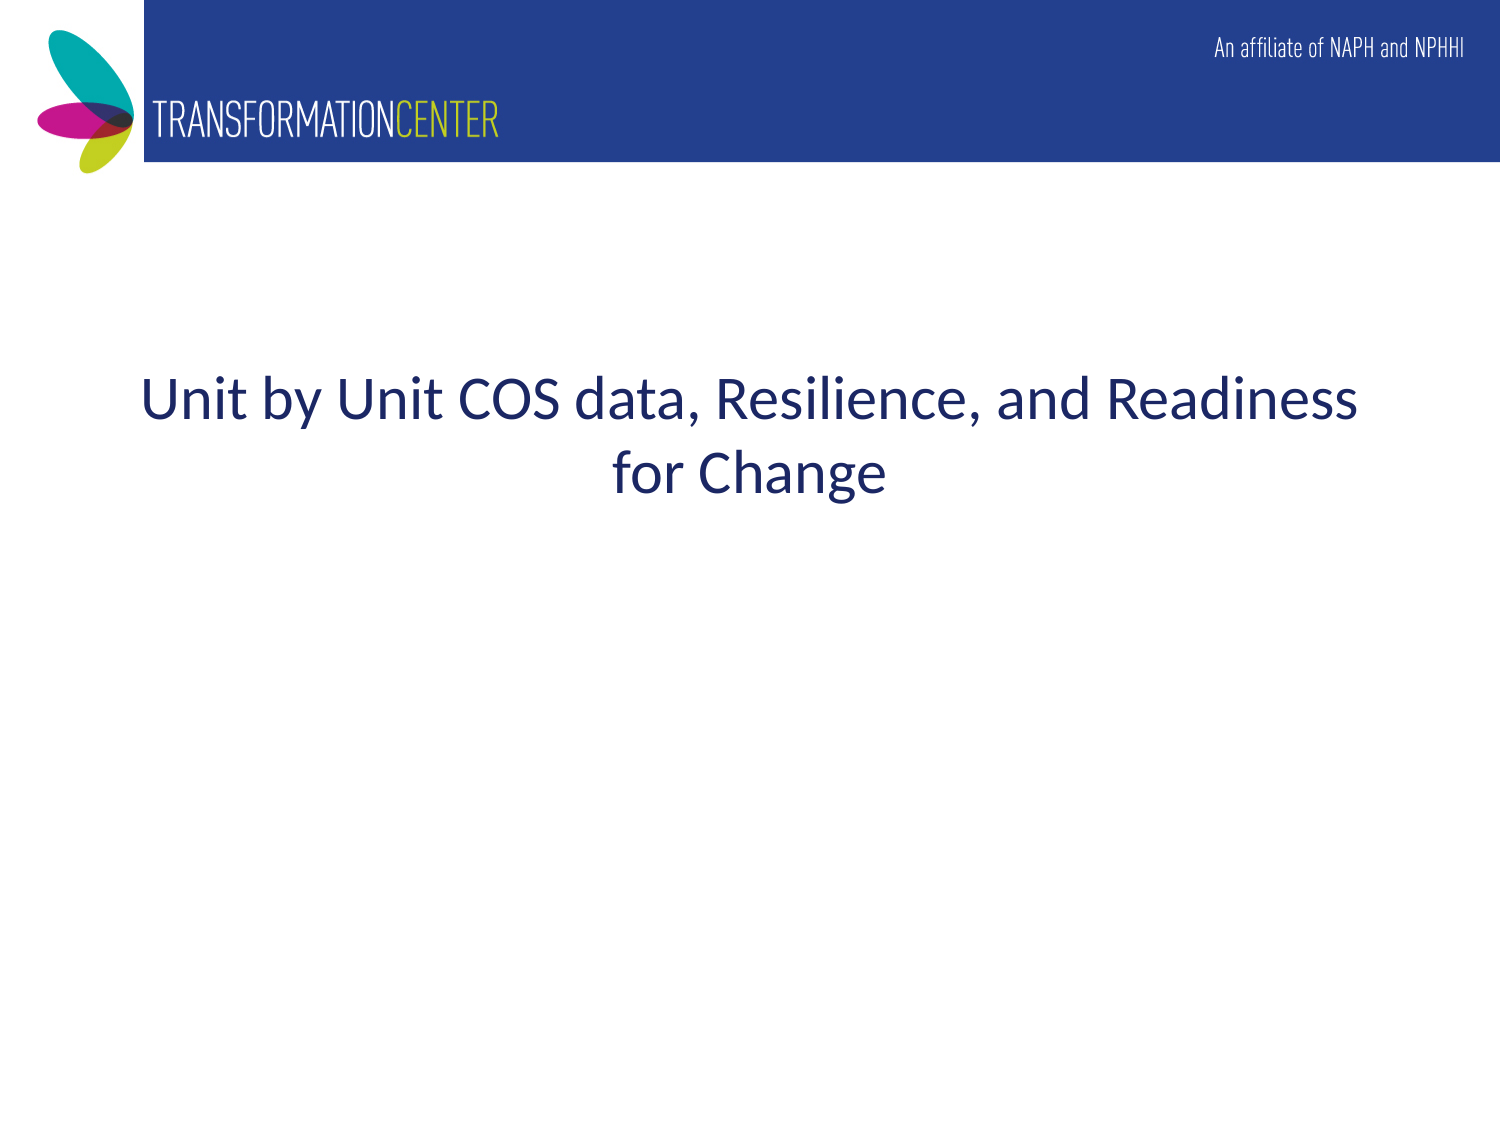

# Unit by Unit COS data, Resilience, and Readiness for Change